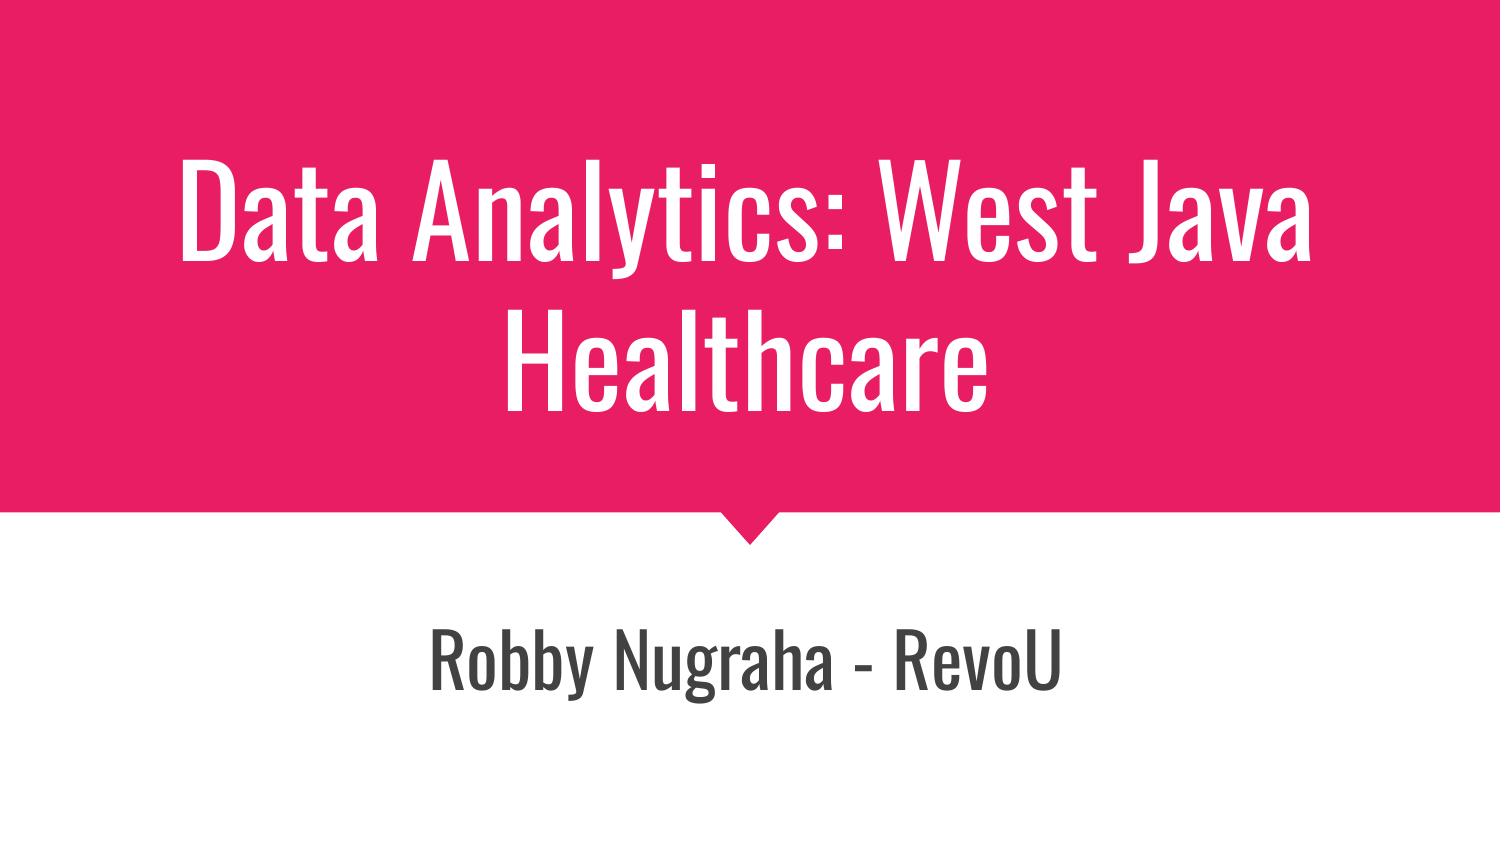

# Data Analytics: West Java Healthcare
Robby Nugraha - RevoU